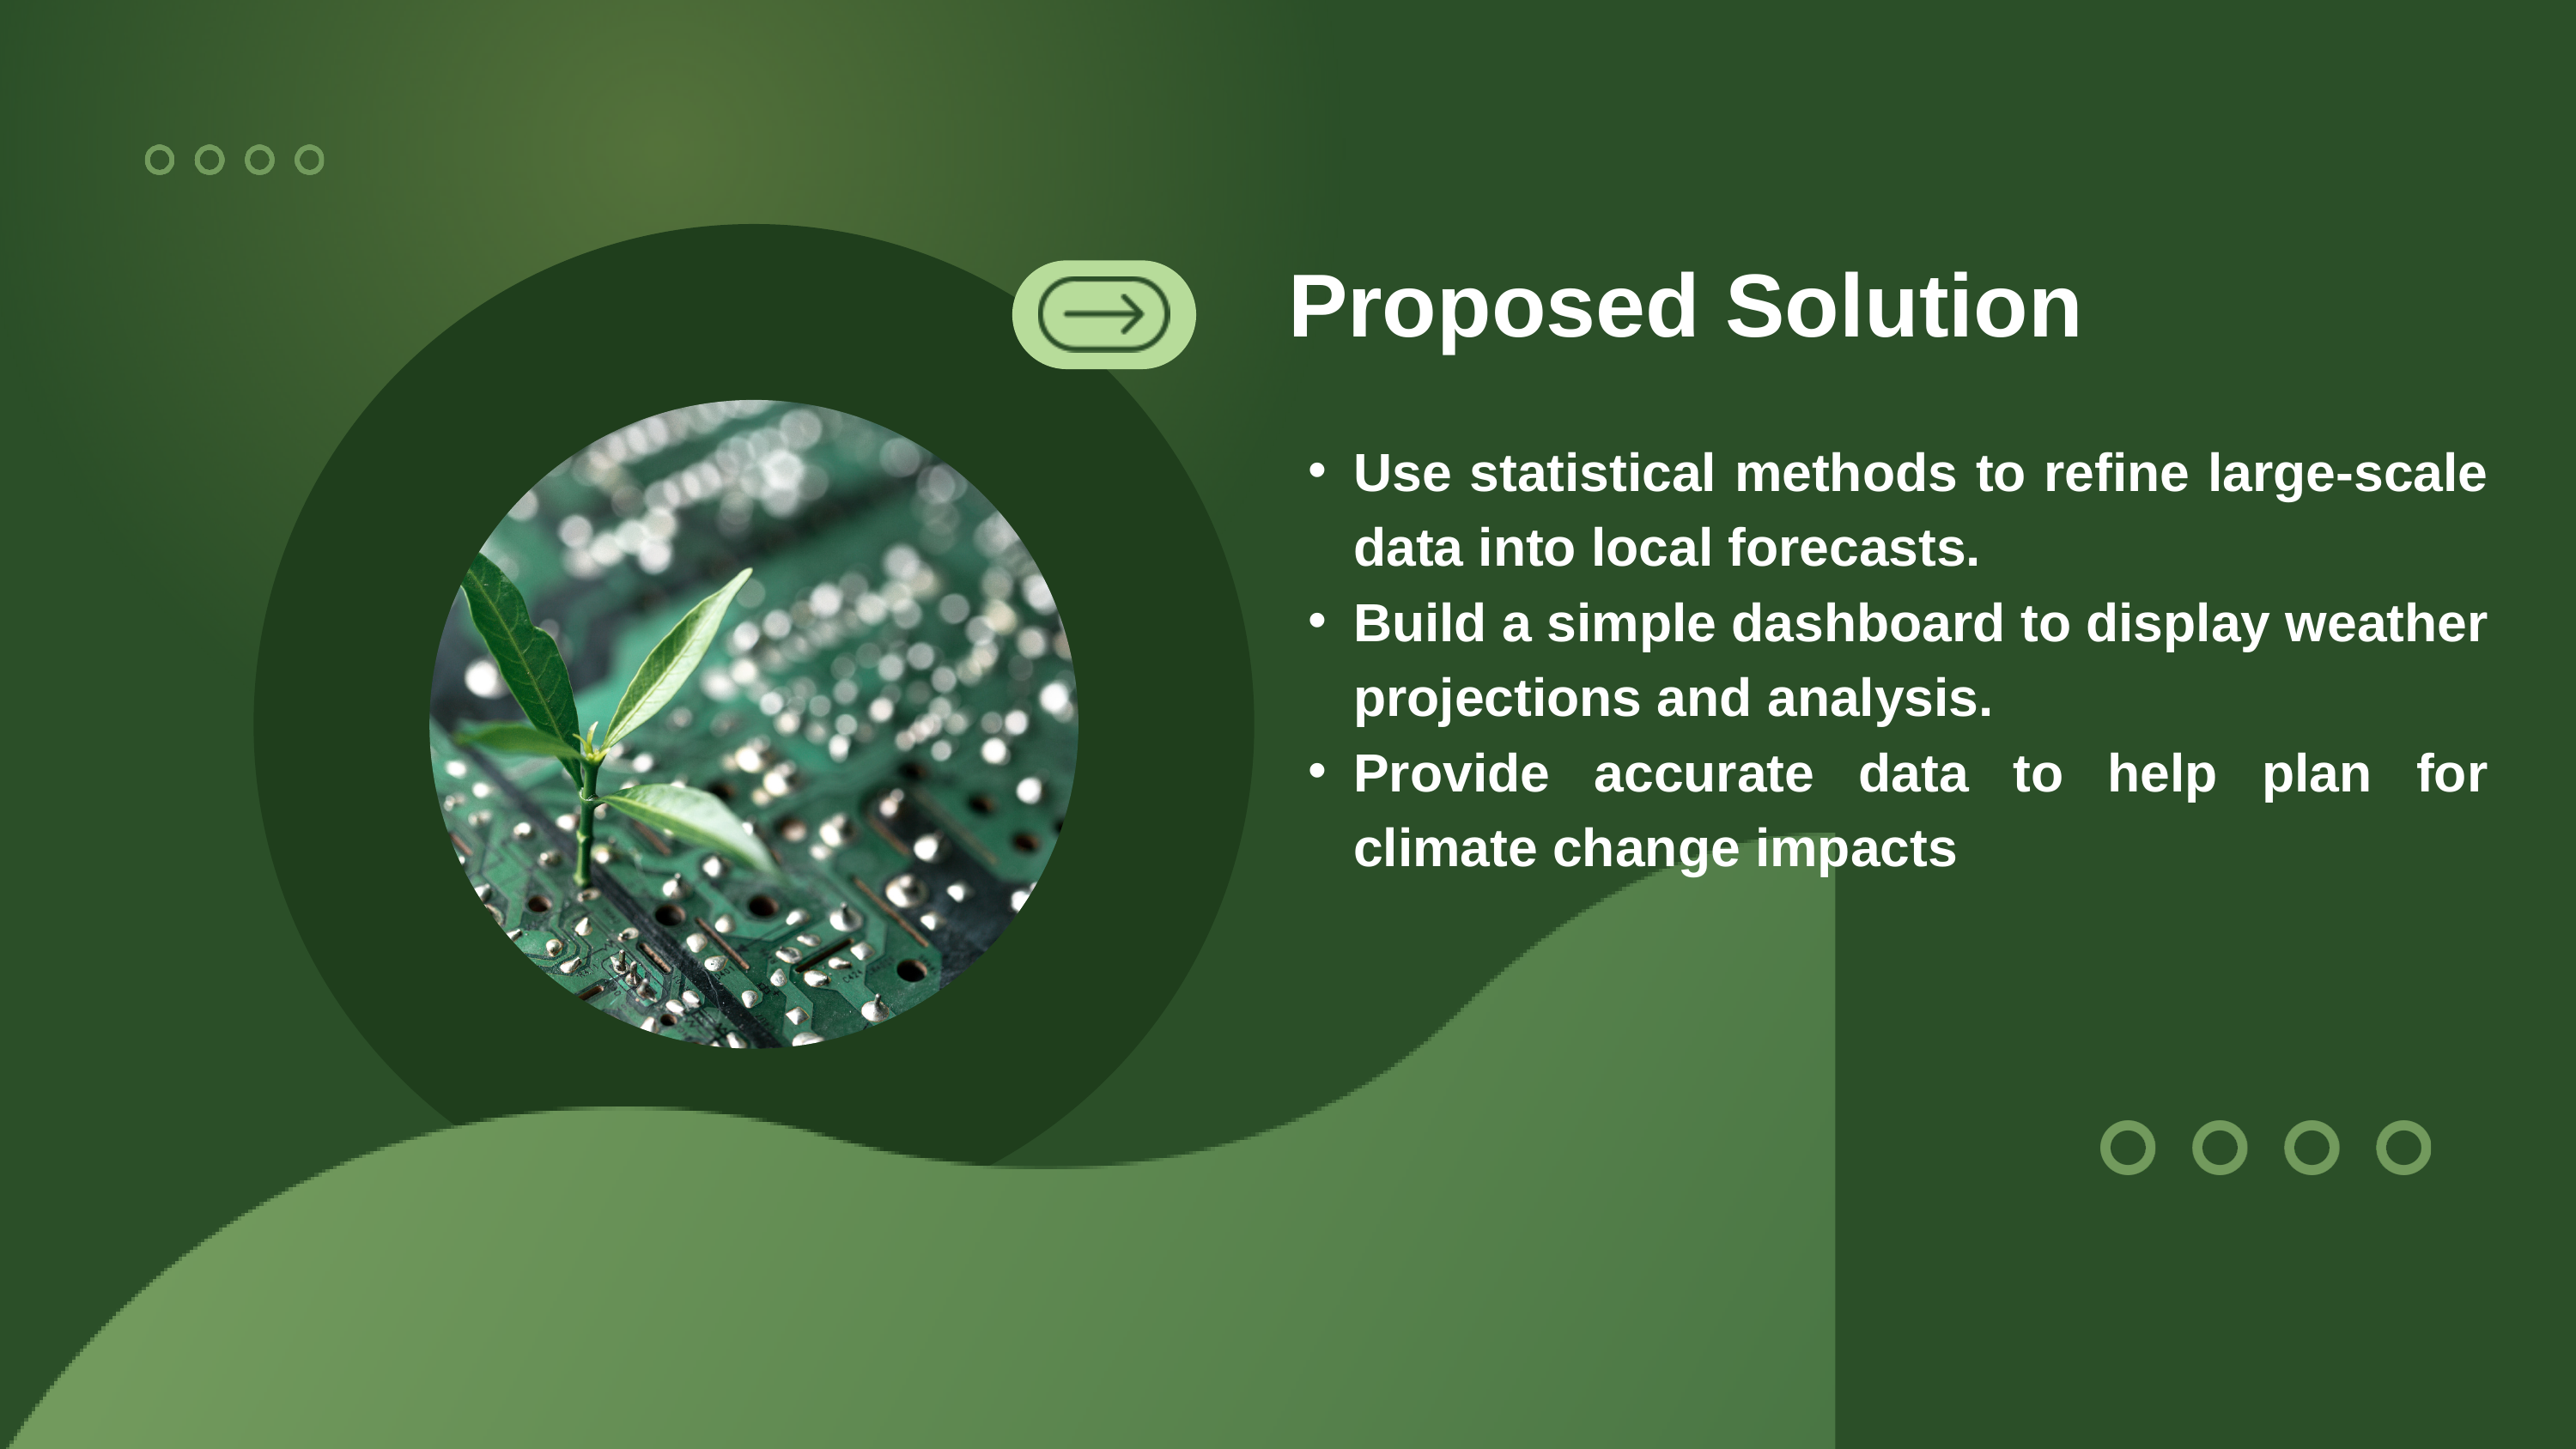

Proposed Solution

Use statistical methods to refine large-scale data into local forecasts.
Build a simple dashboard to display weather projections and analysis.
Provide accurate data to help plan for climate change impacts